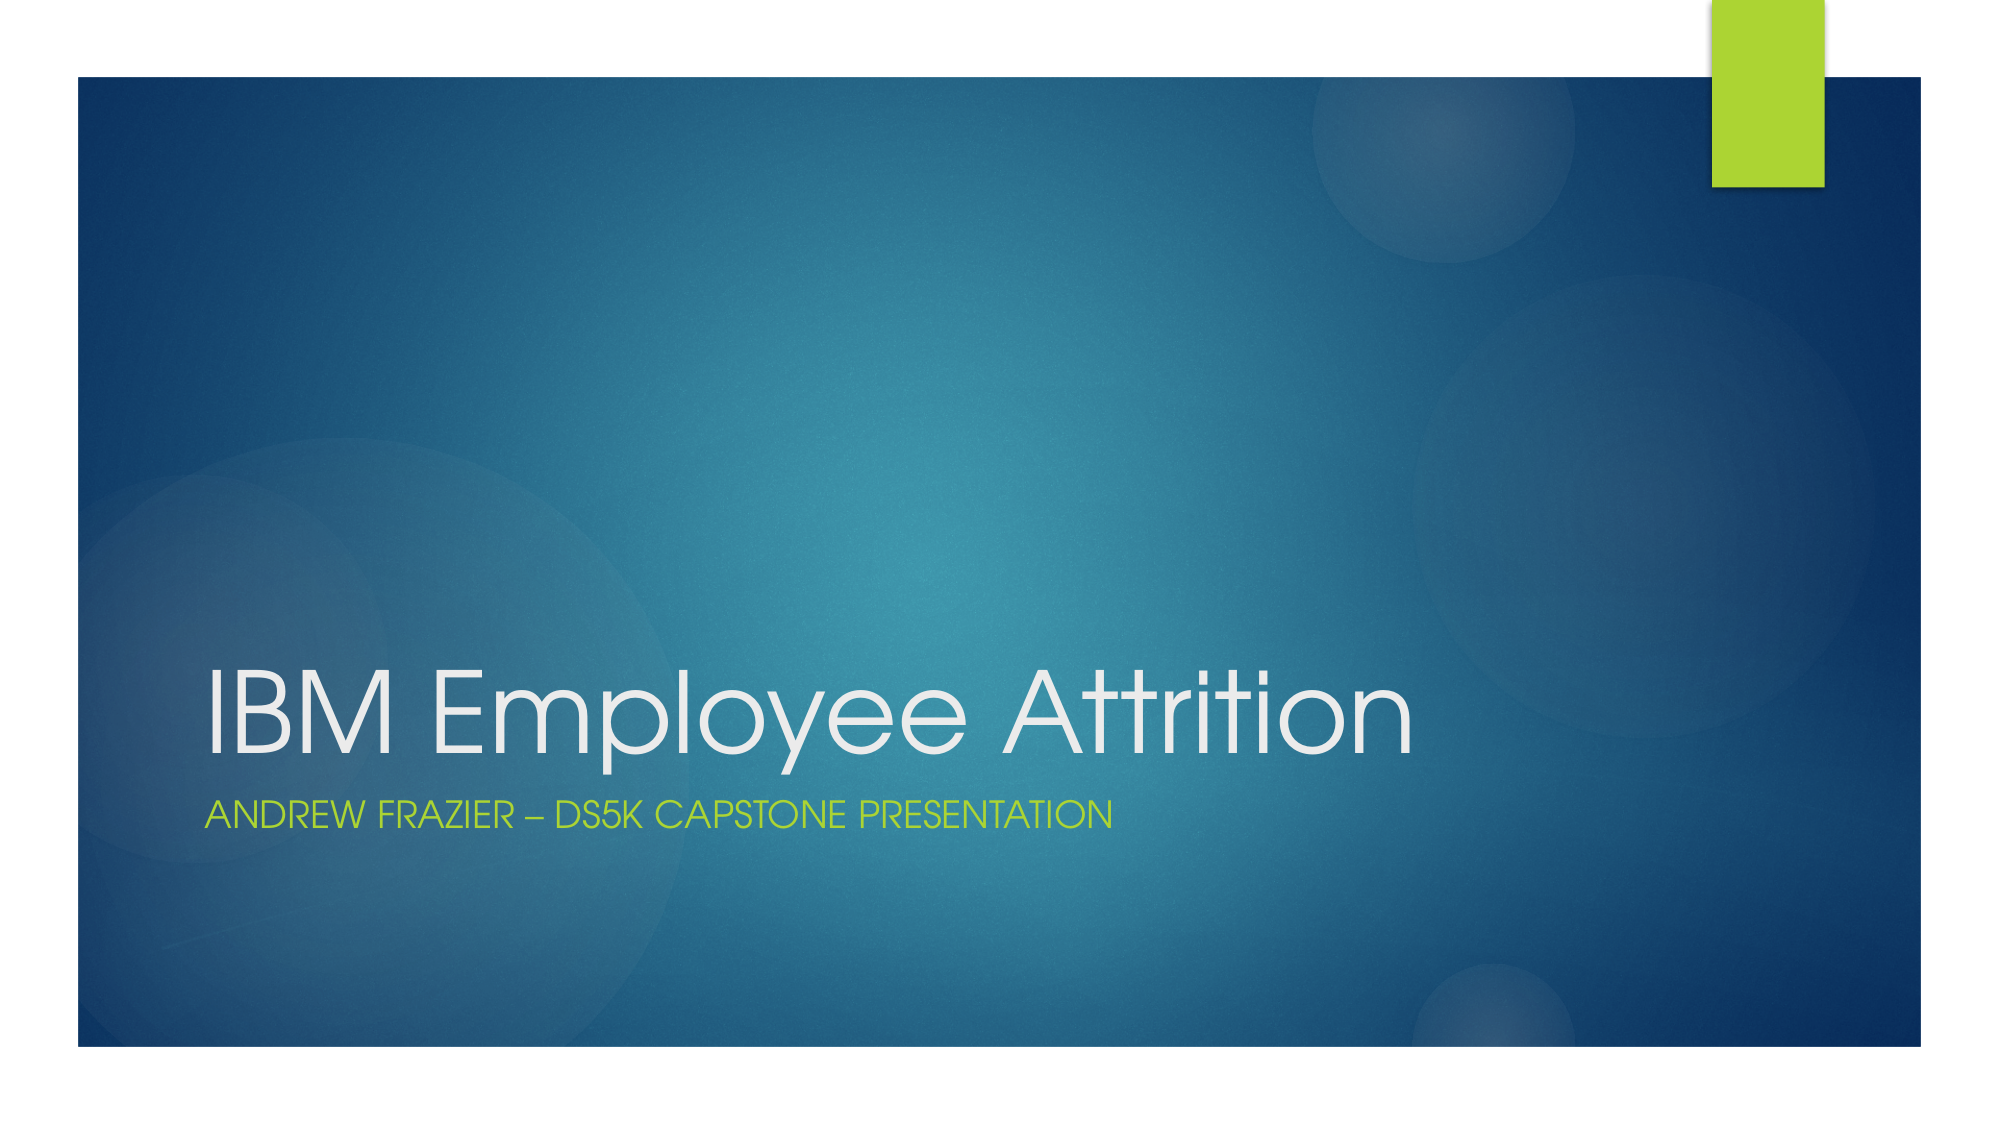

# IBM Employee Attrition
Andrew Frazier – DS5K CAPSTONE Presentation